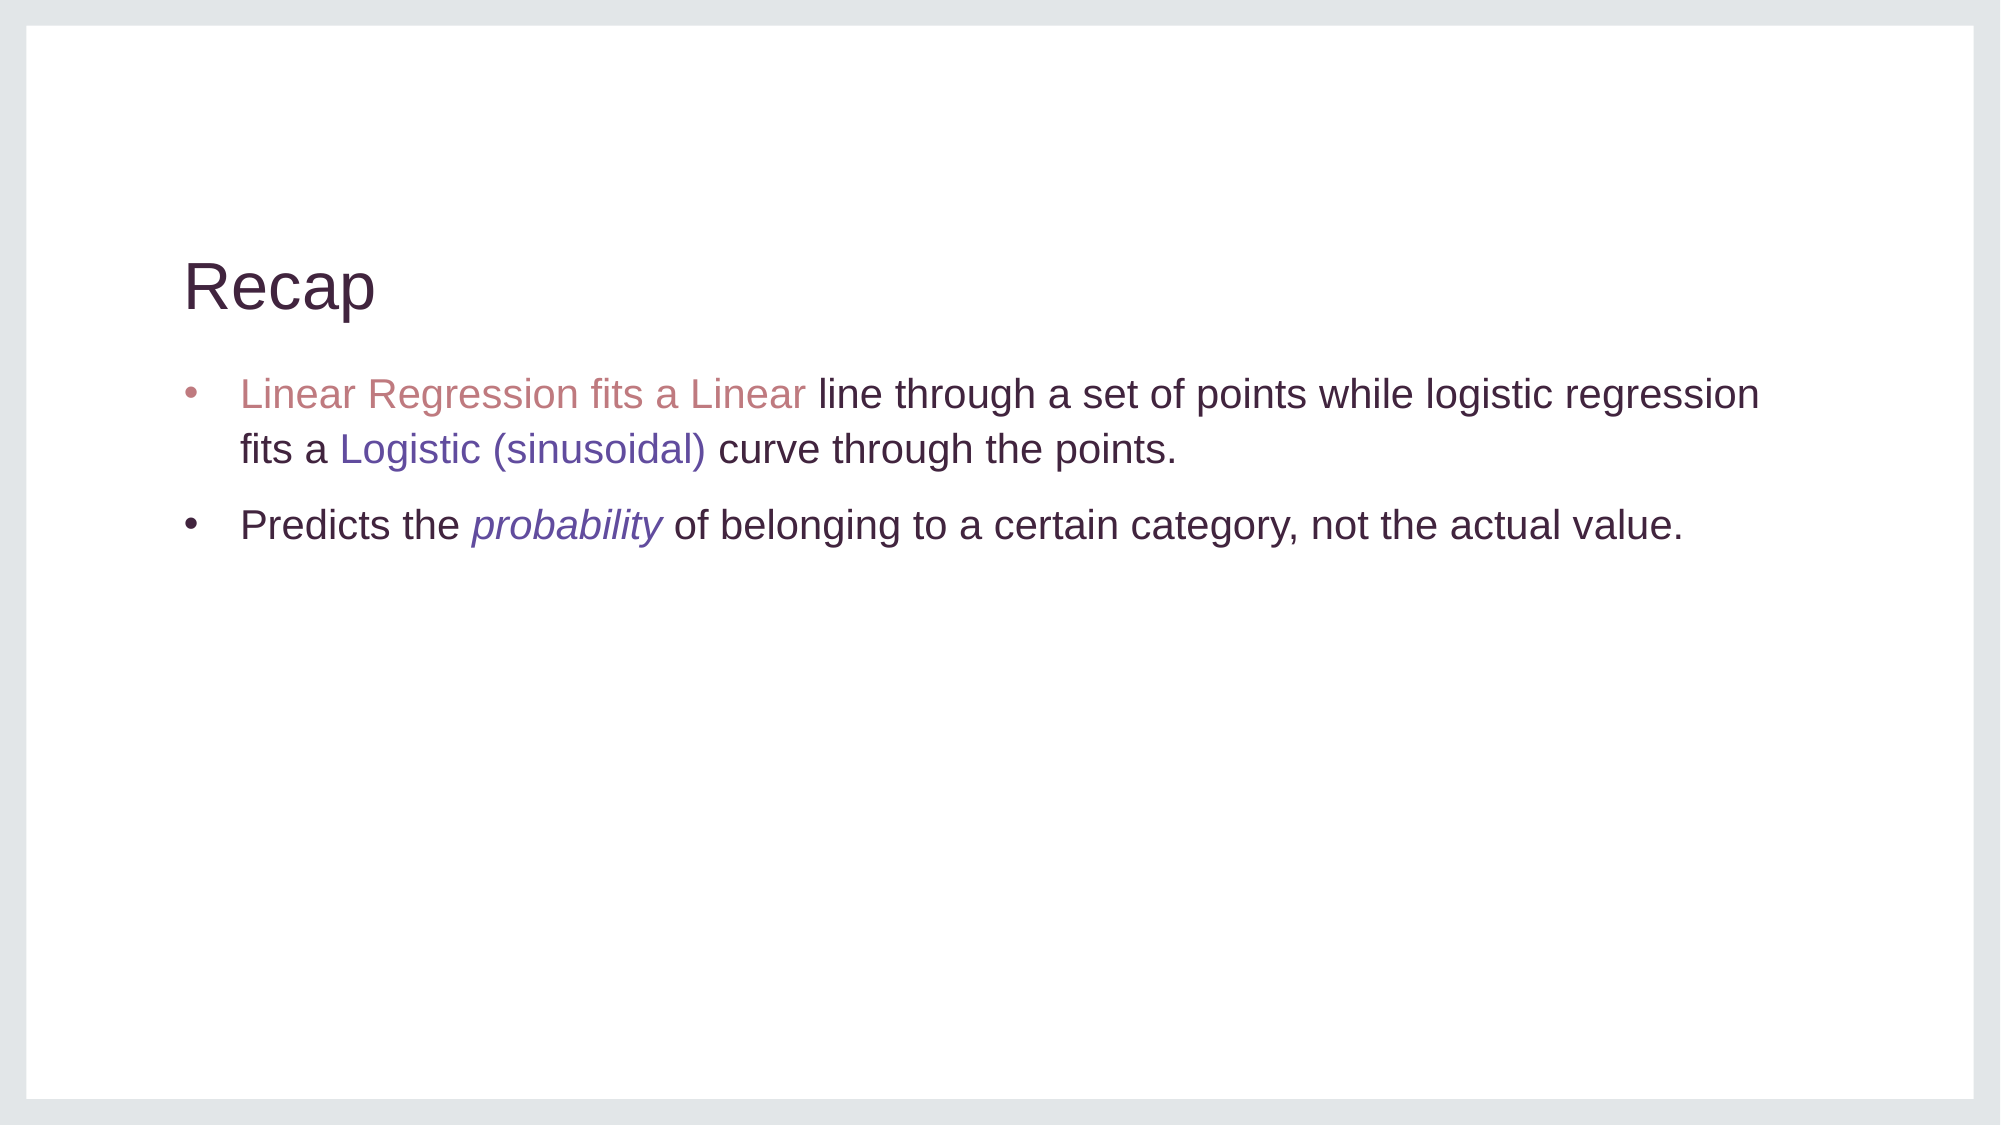

# Recap
Linear Regression fits a Linear line through a set of points while logistic regression fits a Logistic (sinusoidal) curve through the points.
Predicts the probability of belonging to a certain category, not the actual value.